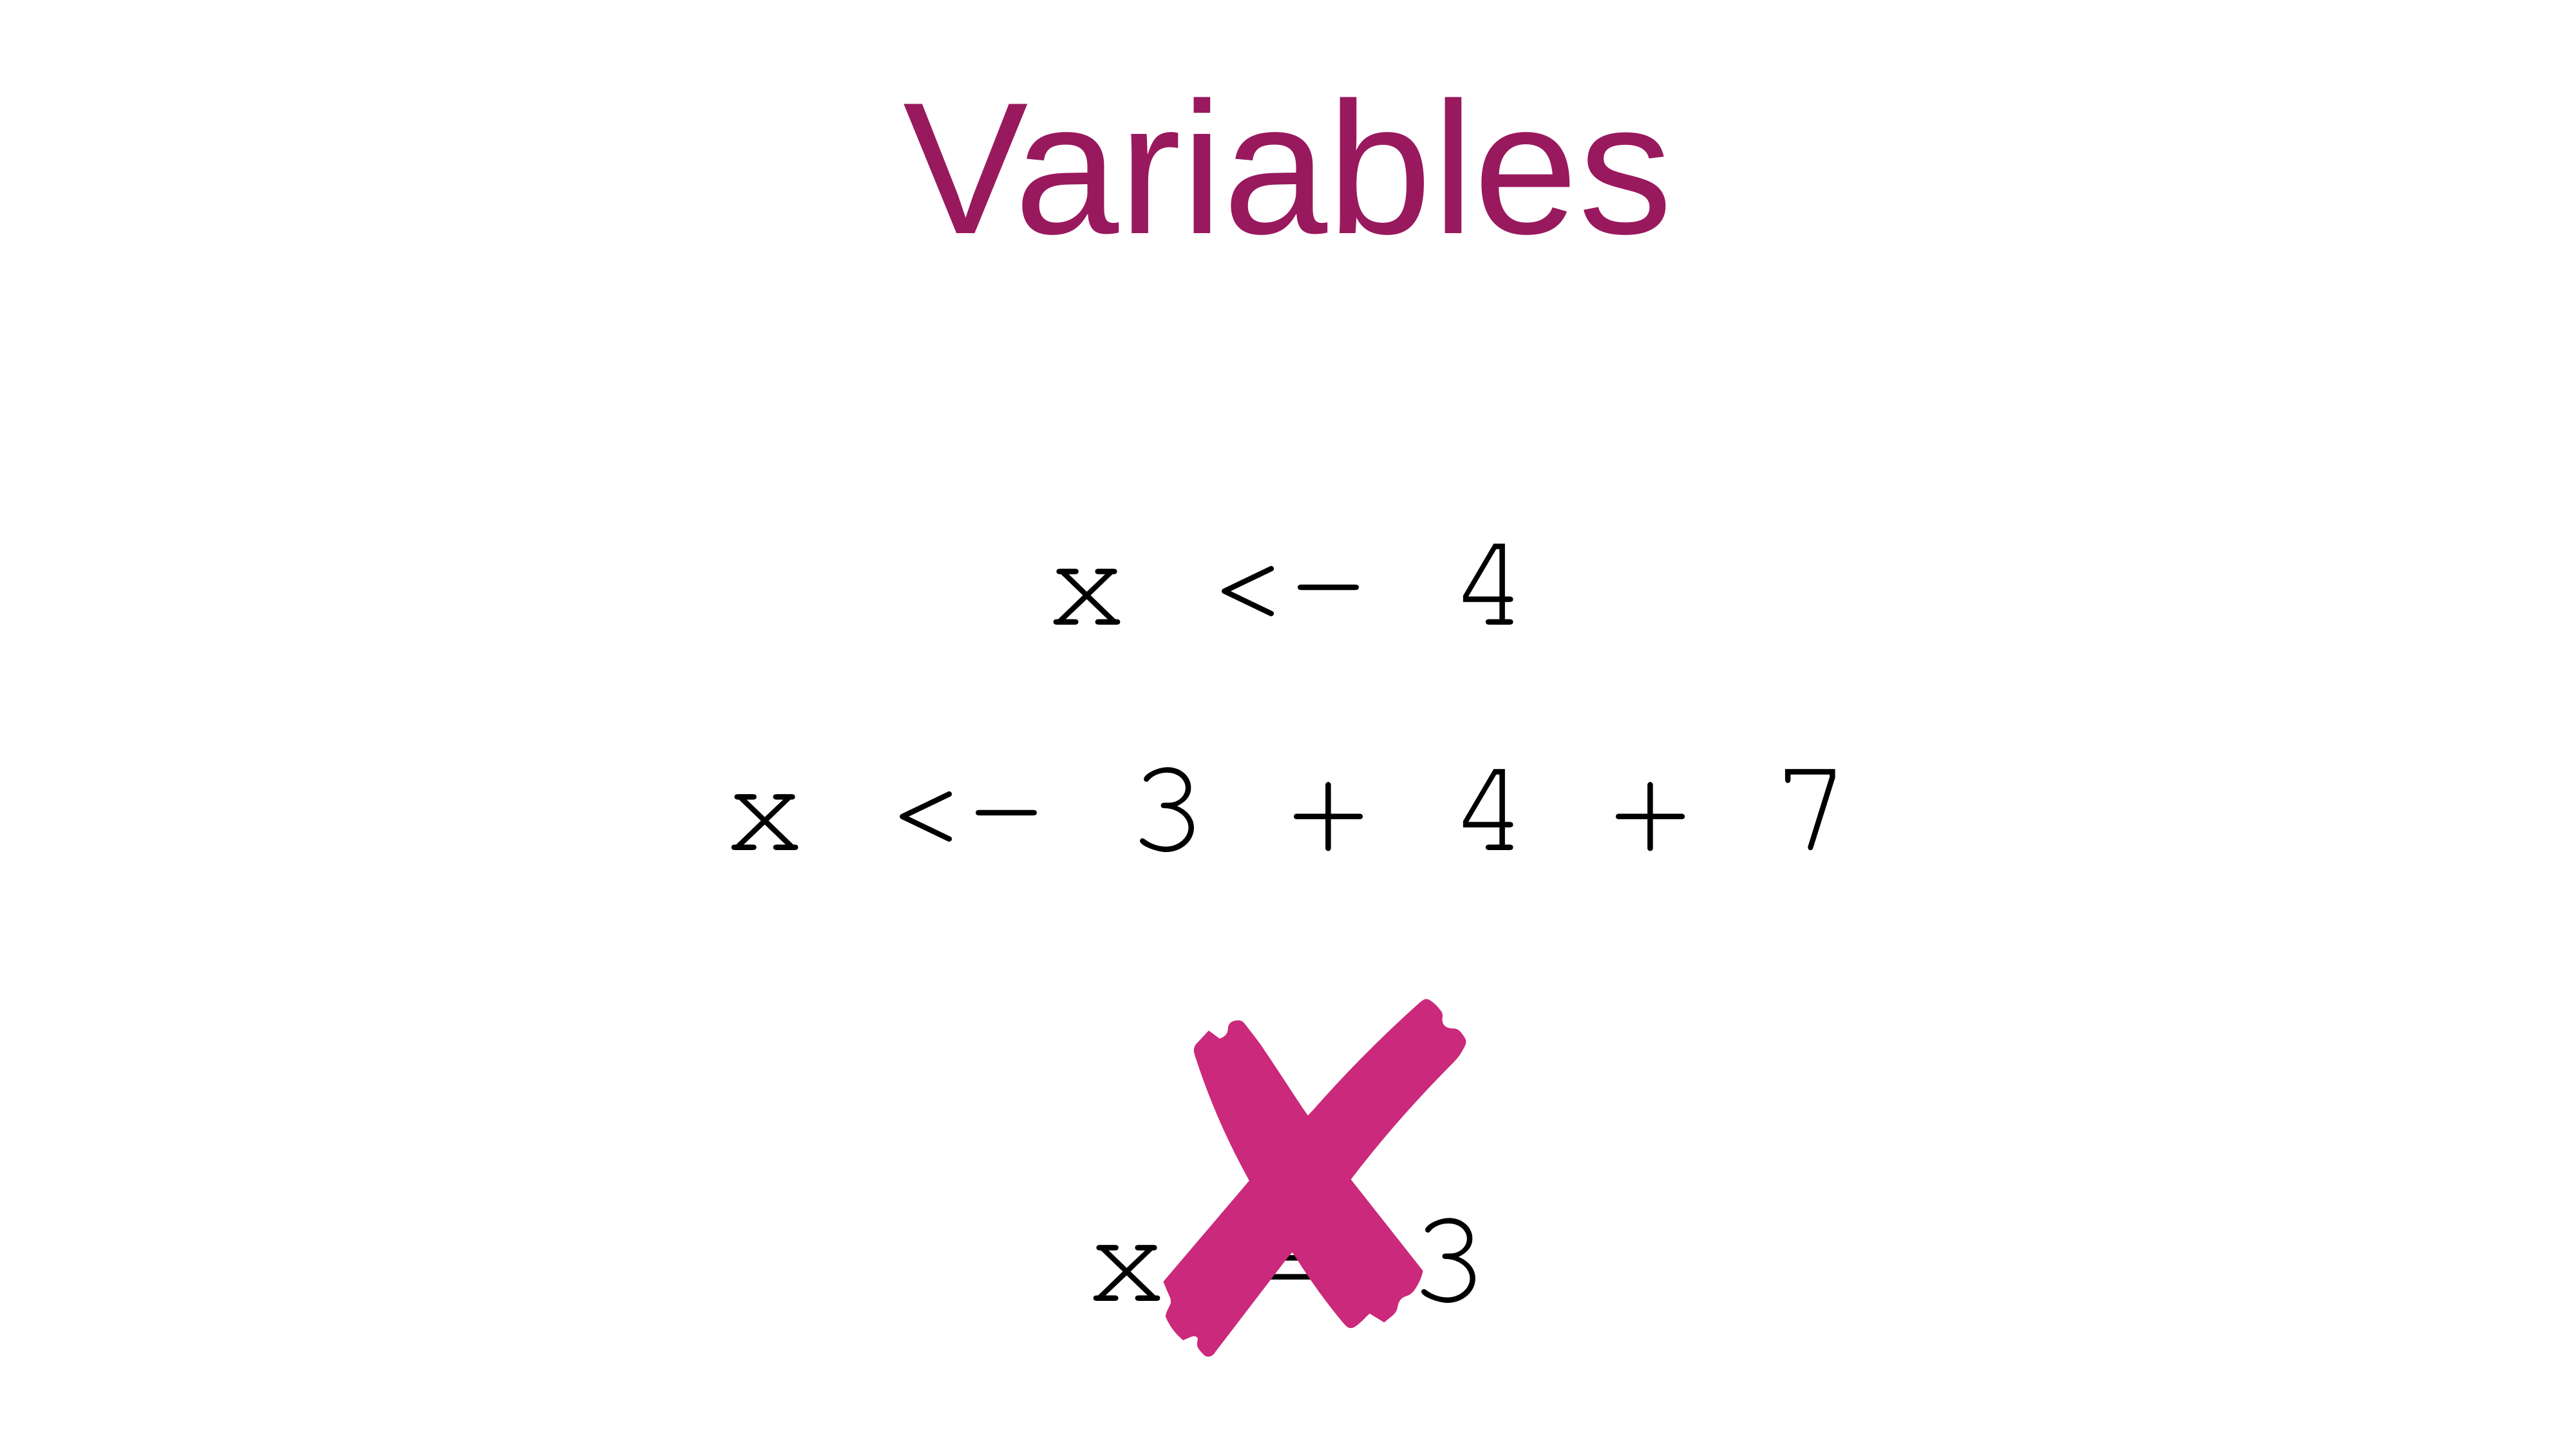

Variables
x <- 4
x <- 3 + 4 + 7

x = 3